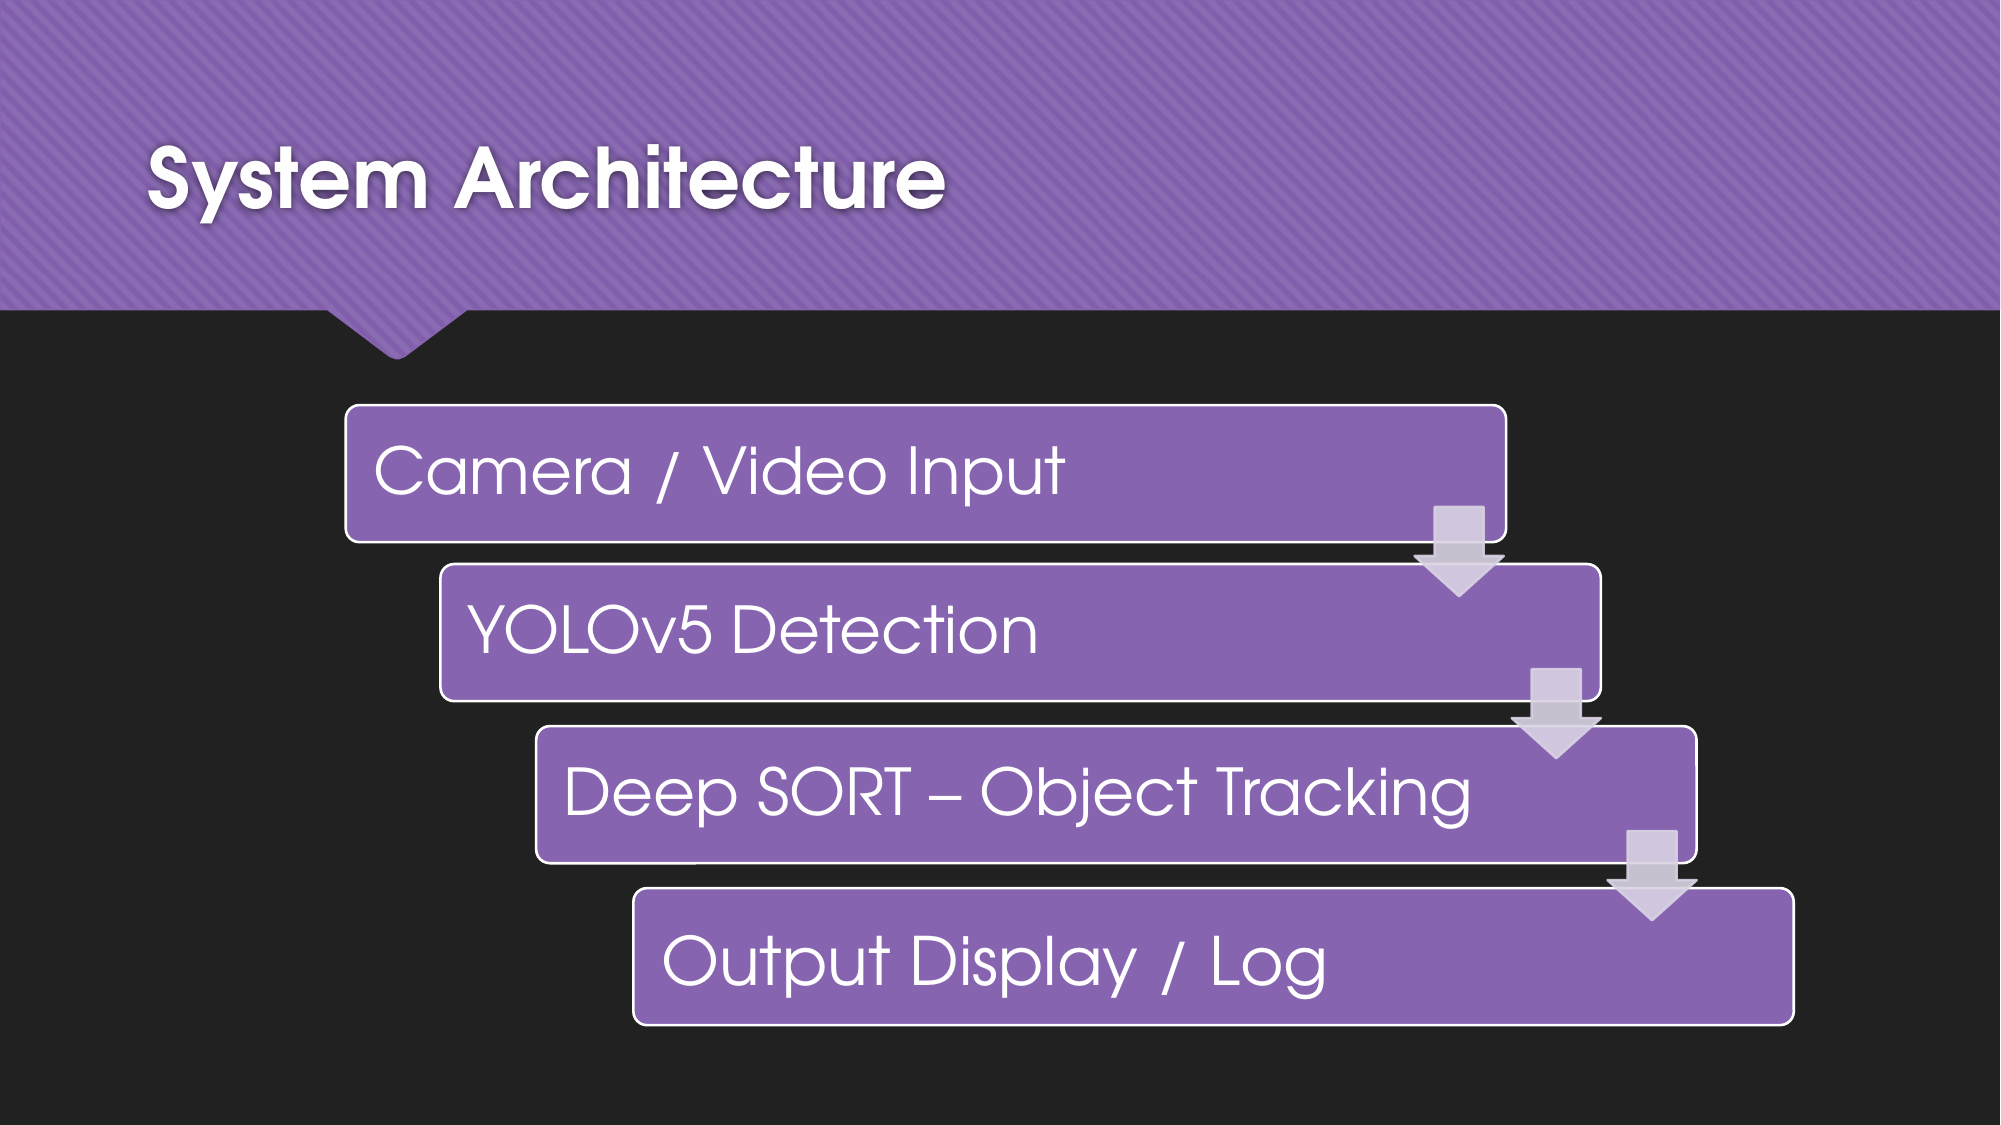

# System Architecture
Camera / Video Input
YOLOv5 Detection
Deep SORT – Object Tracking

Output Display / Log